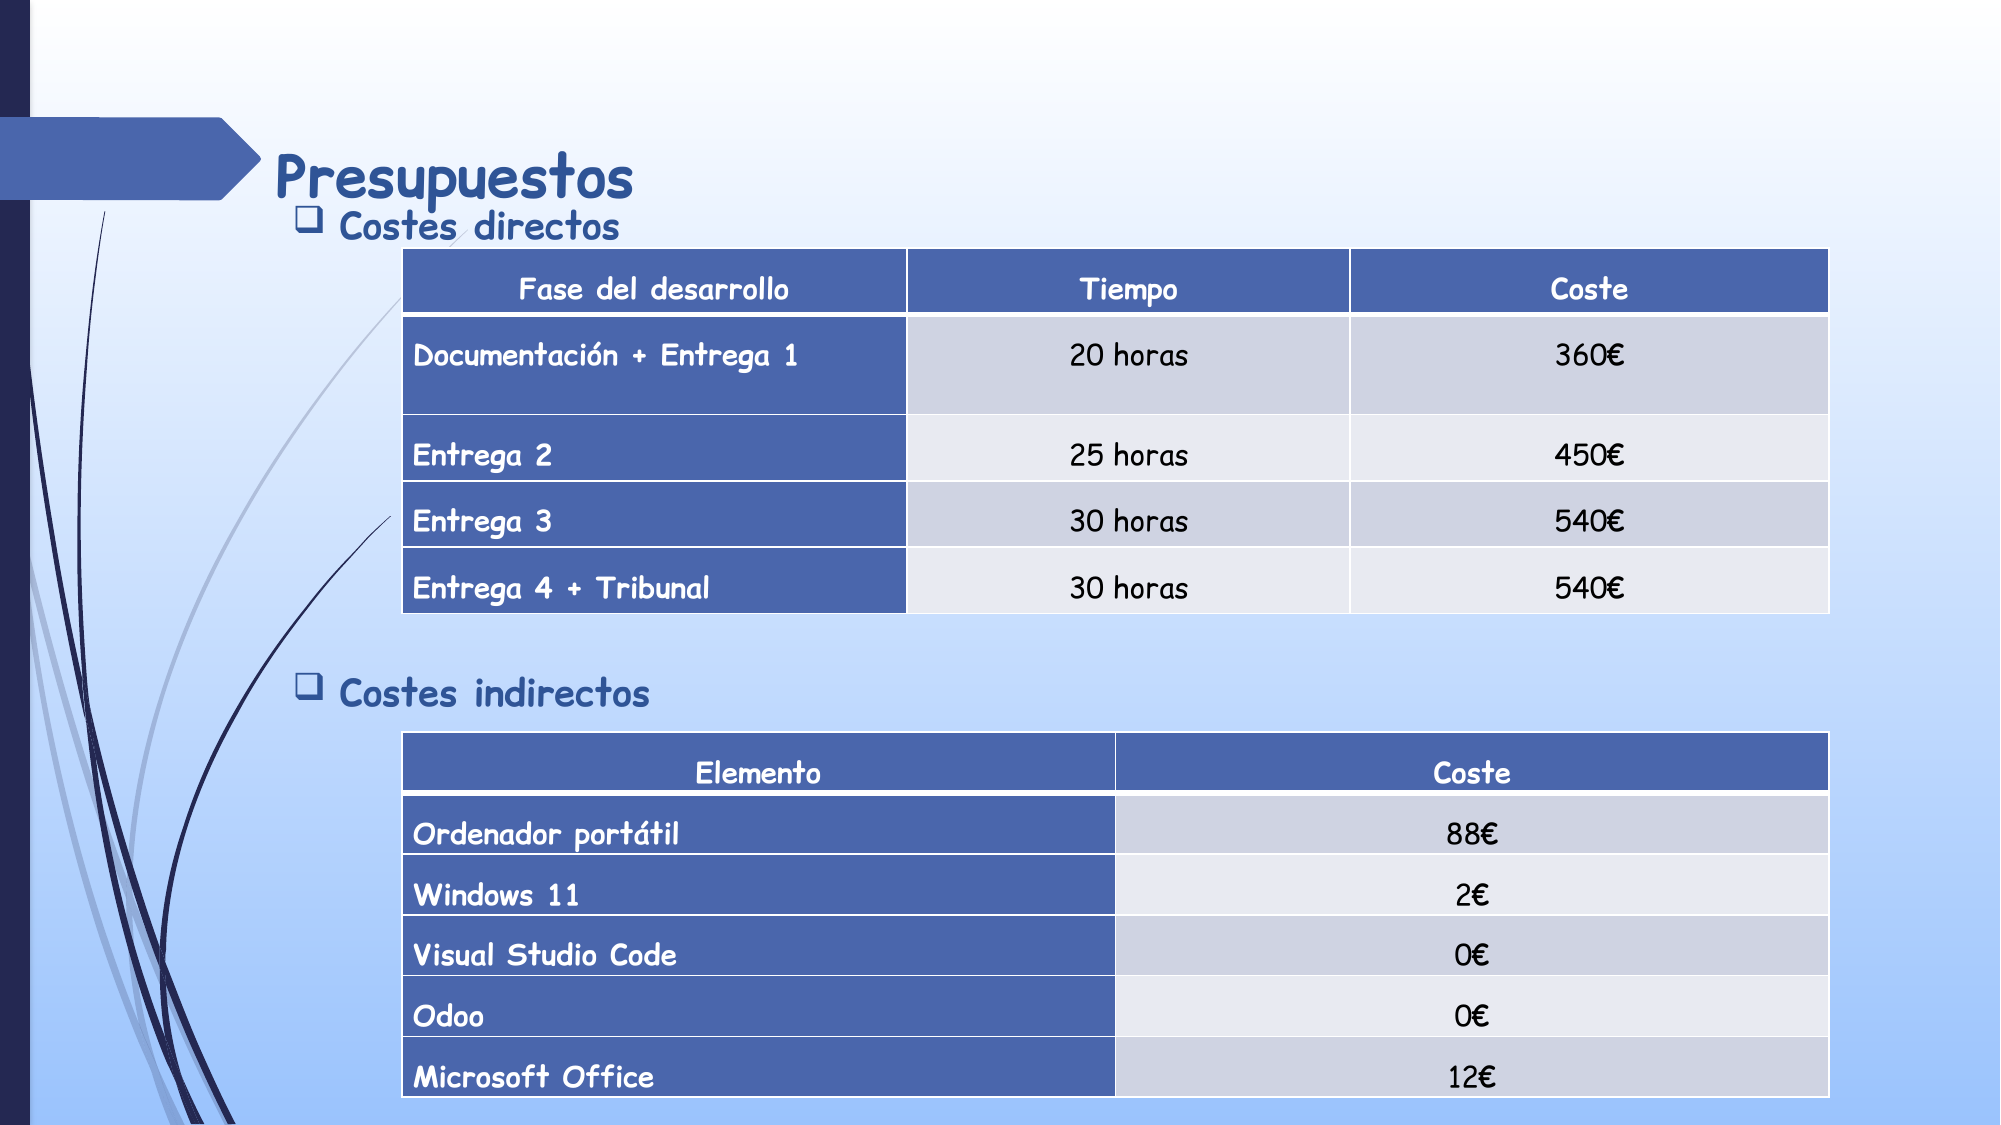

Presupuestos
Costes directos
| Fase del desarrollo | Tiempo | Coste |
| --- | --- | --- |
| Documentación + Entrega 1 | 20 horas | 360€ |
| Entrega 2 | 25 horas | 450€ |
| Entrega 3 | 30 horas | 540€ |
| Entrega 4 + Tribunal | 30 horas | 540€ |
Costes indirectos
| Elemento | Coste |
| --- | --- |
| Ordenador portátil | 88€ |
| Windows 11 | 2€ |
| Visual Studio Code | 0€ |
| Odoo | 0€ |
| Microsoft Office | 12€ |